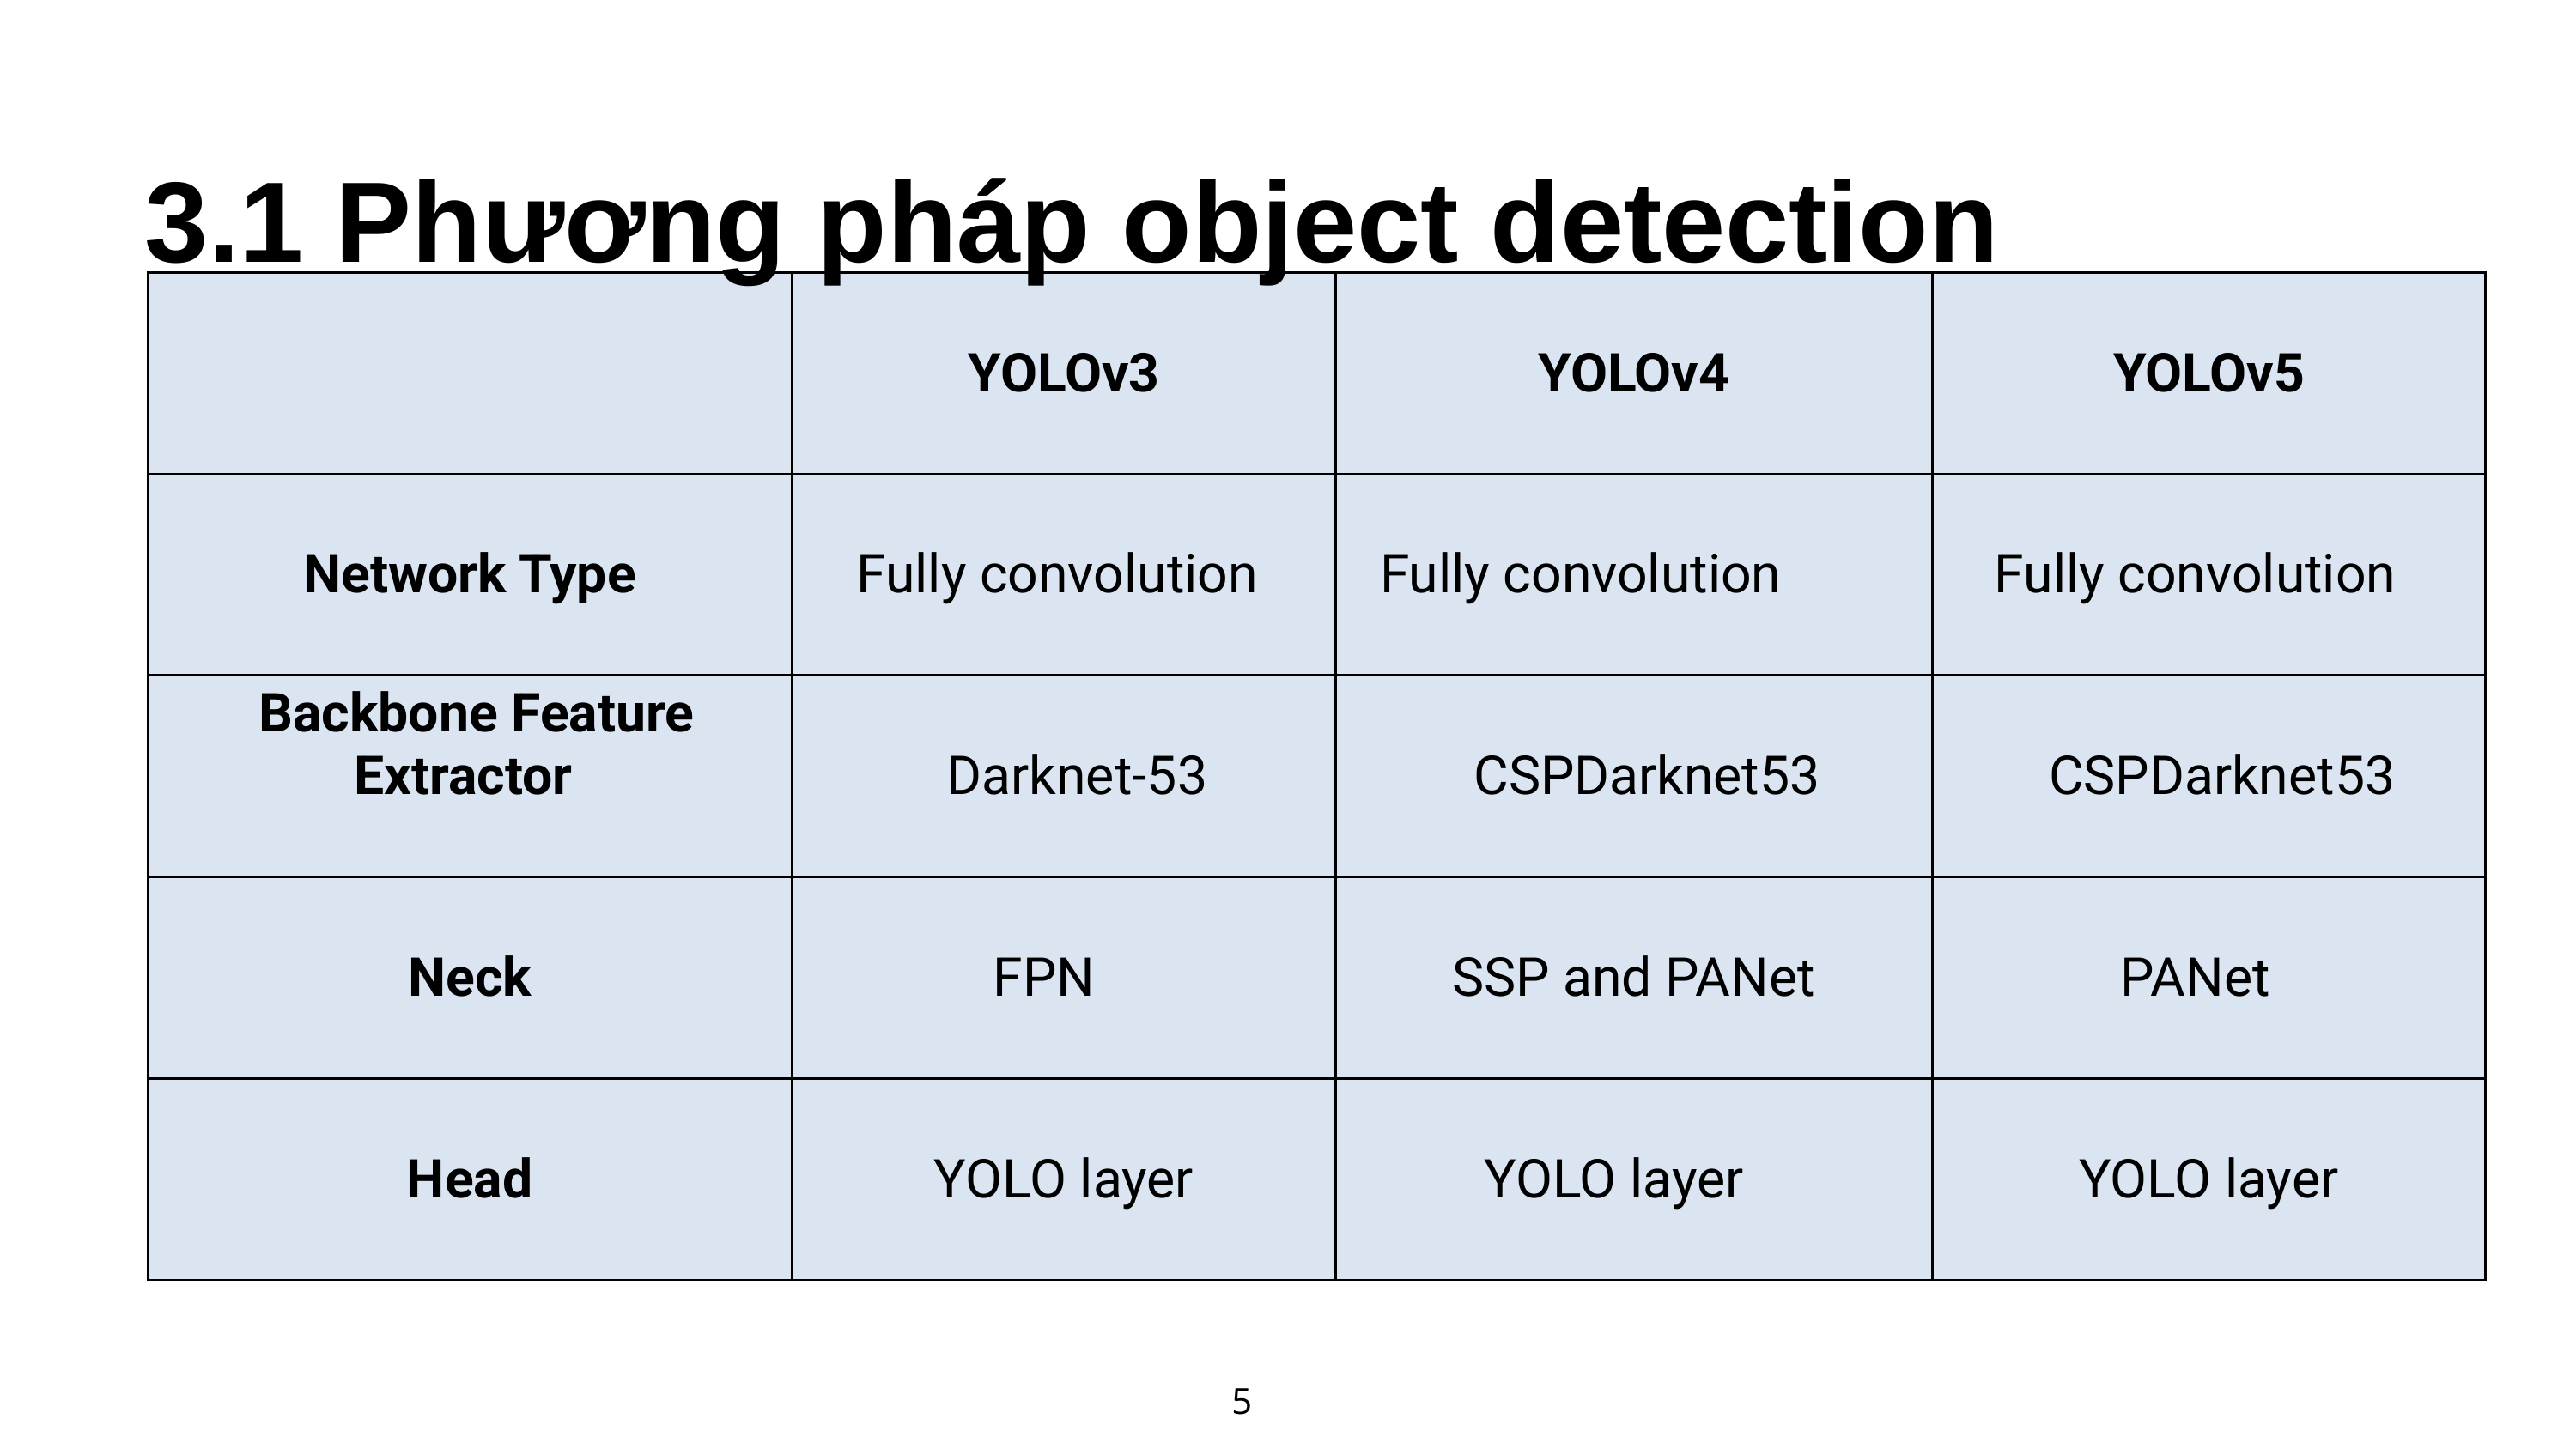

3.1 Phương pháp object detection
|  | YOLOv3 | YOLOv4 | YOLOv5 |
| --- | --- | --- | --- |
| Network Type | Fully convolution | Fully convolution | Fully convolution |
| Backbone Feature Extractor | Darknet-53 | CSPDarknet53 | CSPDarknet53 |
| Neck | FPN | SSP and PANet | PANet |
| Head | YOLO layer | YOLO layer | YOLO layer |
5